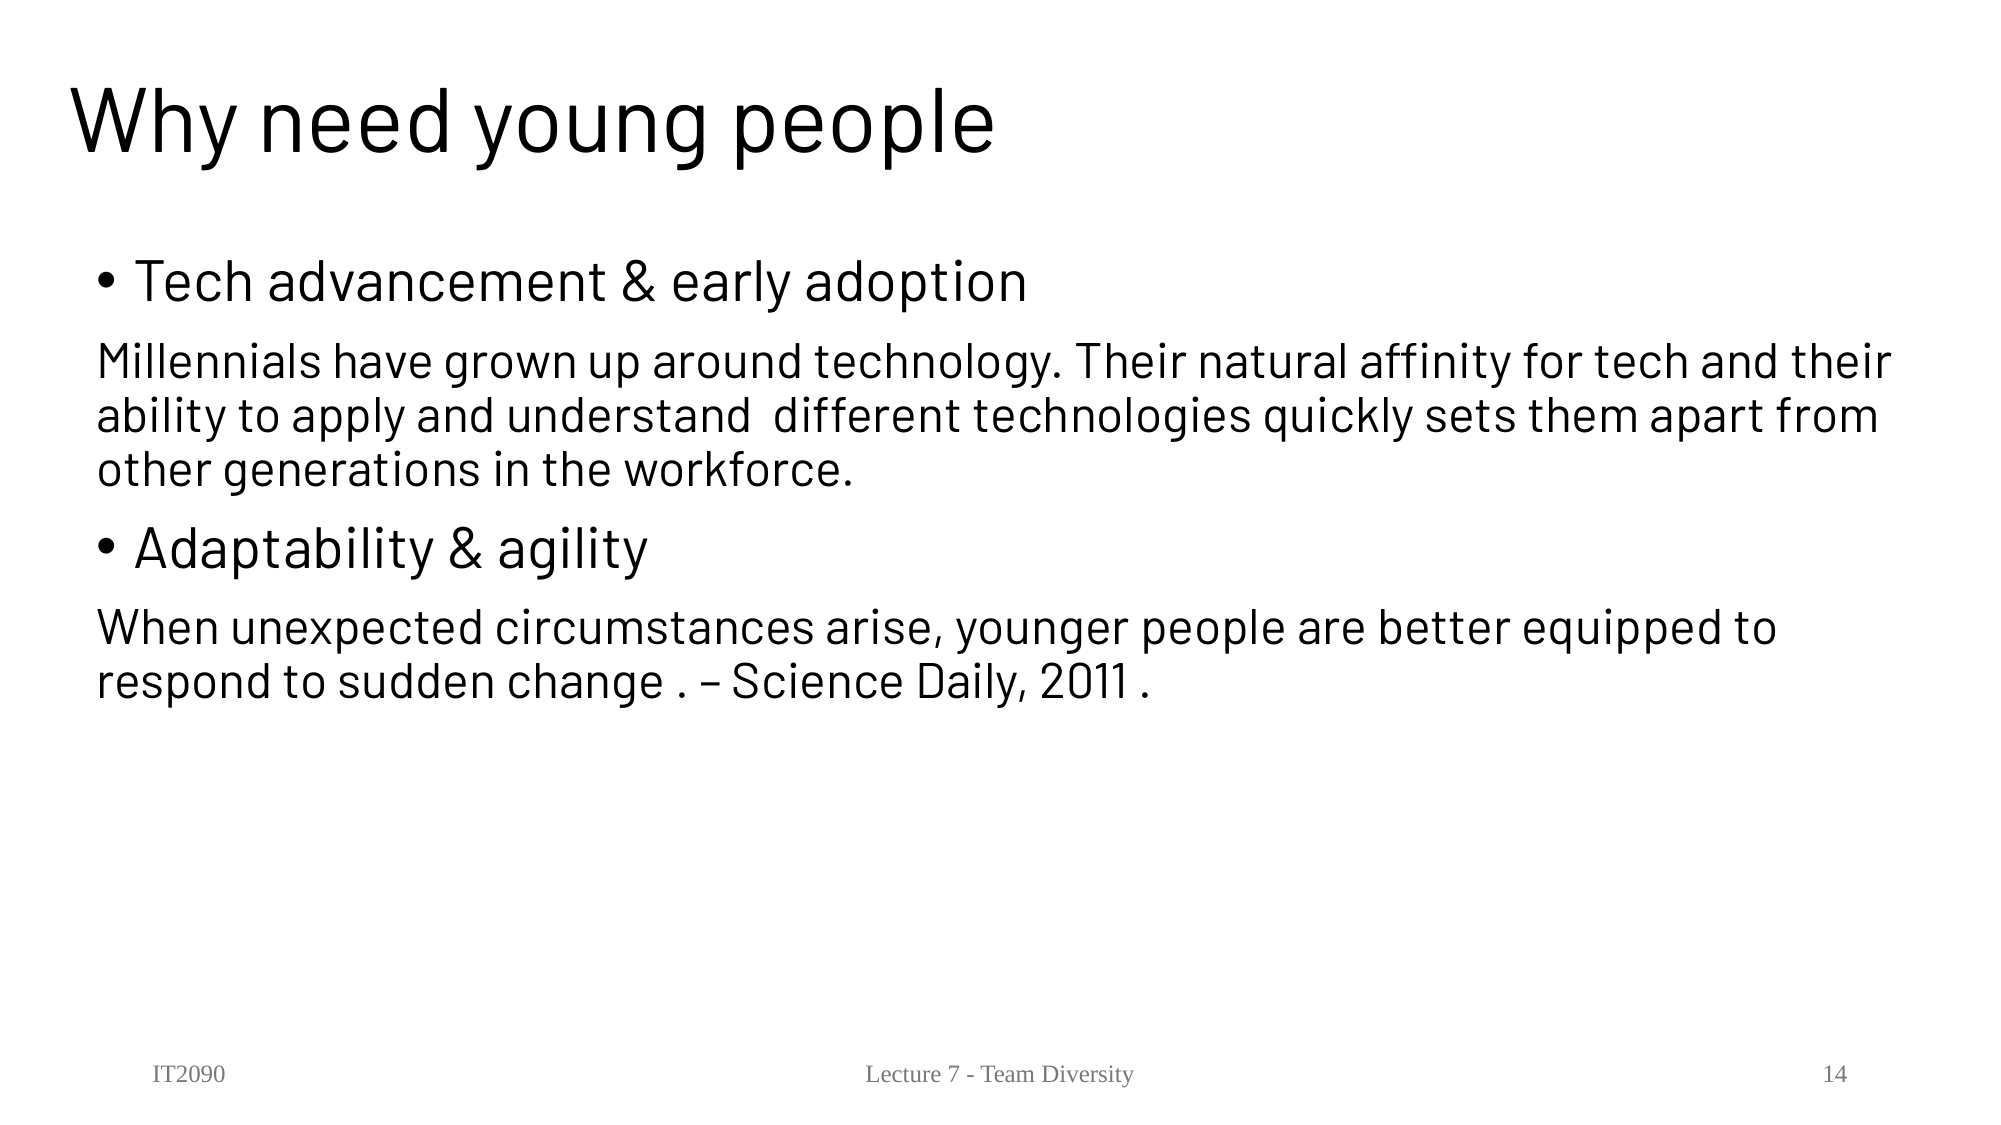

# Why need young people
Tech advancement & early adoption
Millennials have grown up around technology. Their natural affinity for tech and their ability to apply and understand  different technologies quickly sets them apart from other generations in the workforce.
Adaptability & agility
When unexpected circumstances arise, younger people are better equipped to respond to sudden change . – Science Daily, 2011 .
IT2090
Lecture 7 - Team Diversity
14